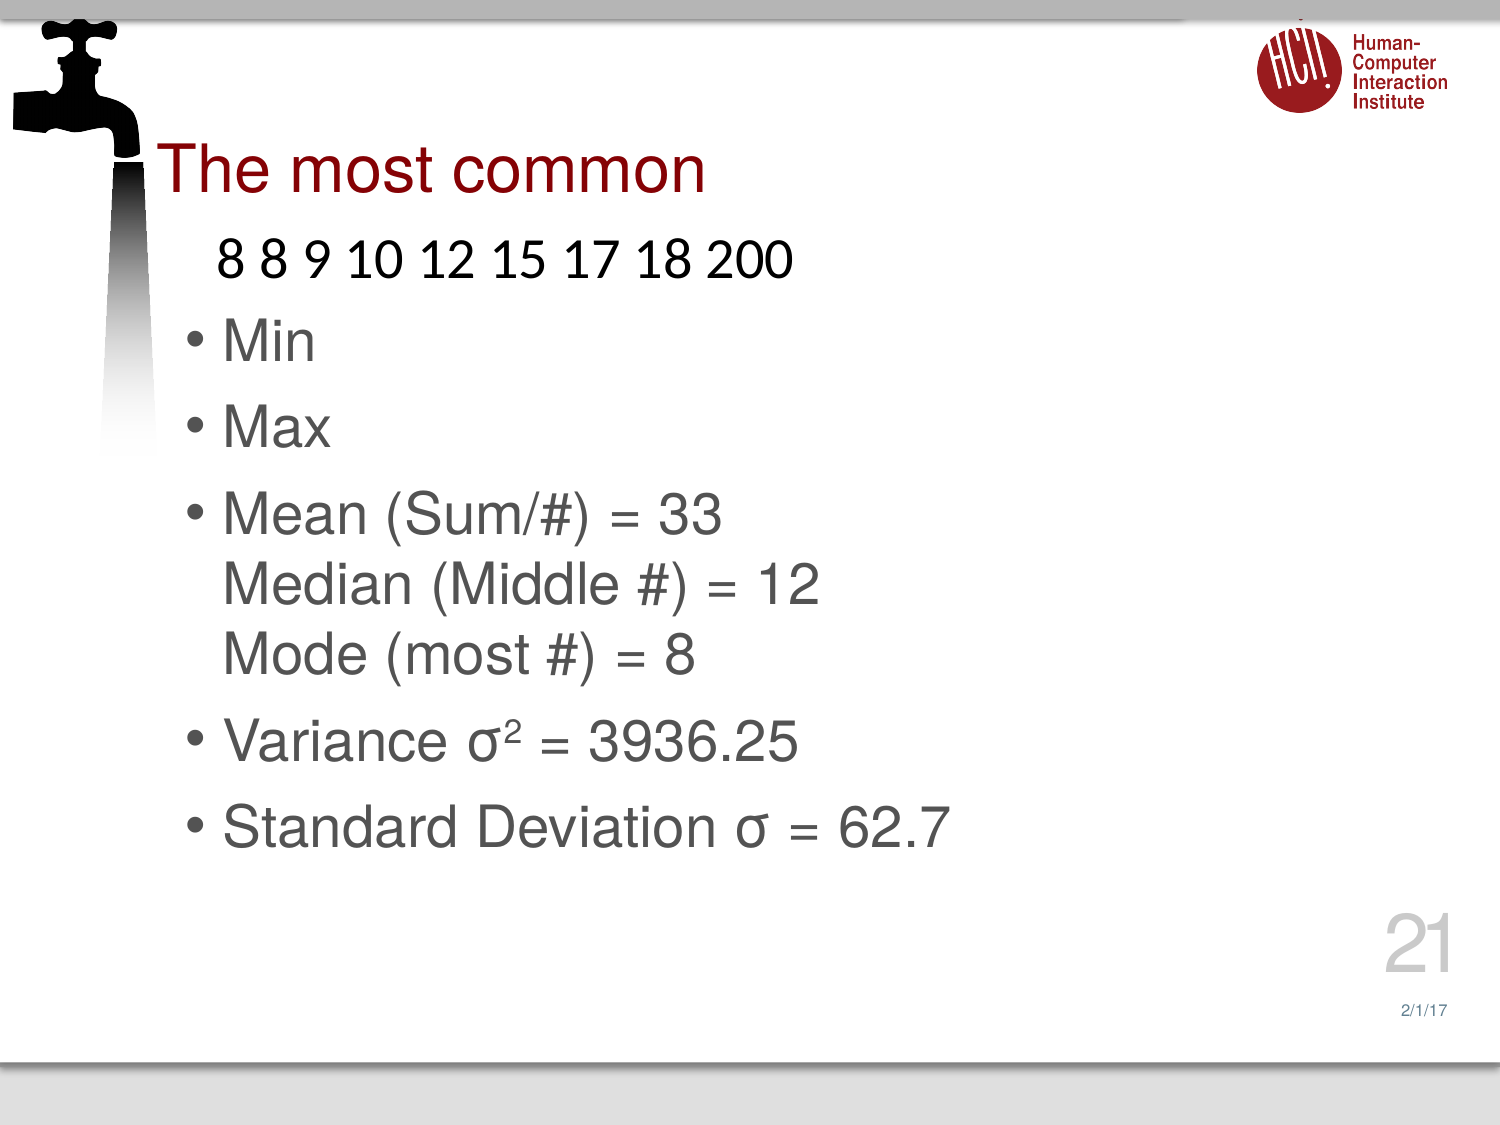

# The most common
8 8 9 10 12 15 17 18 200

Min
Max
Mean (Sum/#) = 33
Median (Middle #) = 12
Mode (most #) = 8
Variance σ2 = 3936.25
Standard Deviation σ = 62.7
21
2/1/17